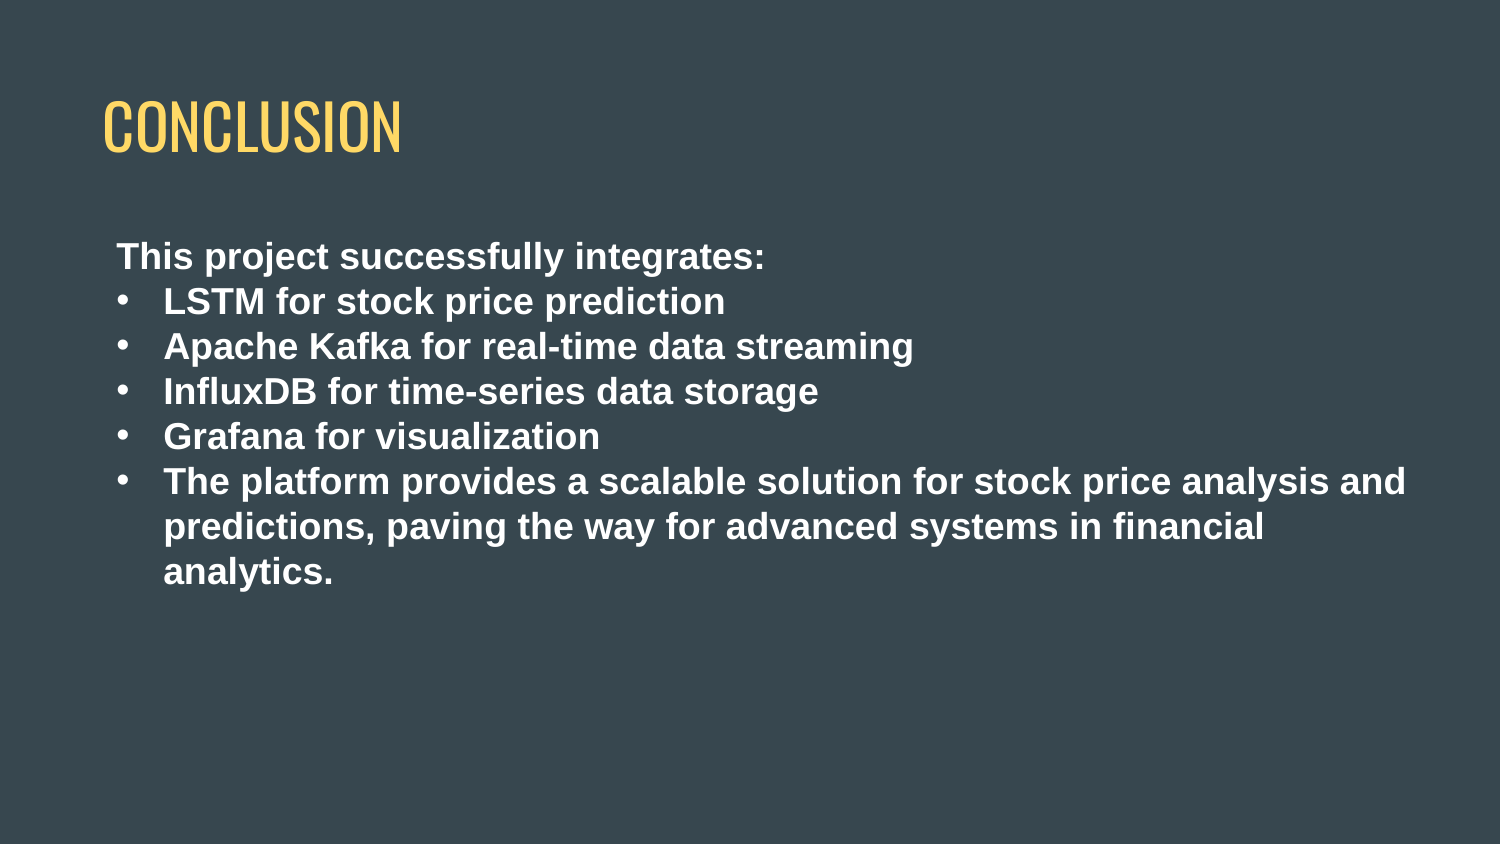

# CONCLUSION
Item 2
This project successfully integrates:
LSTM for stock price prediction
Apache Kafka for real-time data streaming
InfluxDB for time-series data storage
Grafana for visualization
The platform provides a scalable solution for stock price analysis and predictions, paving the way for advanced systems in financial analytics.